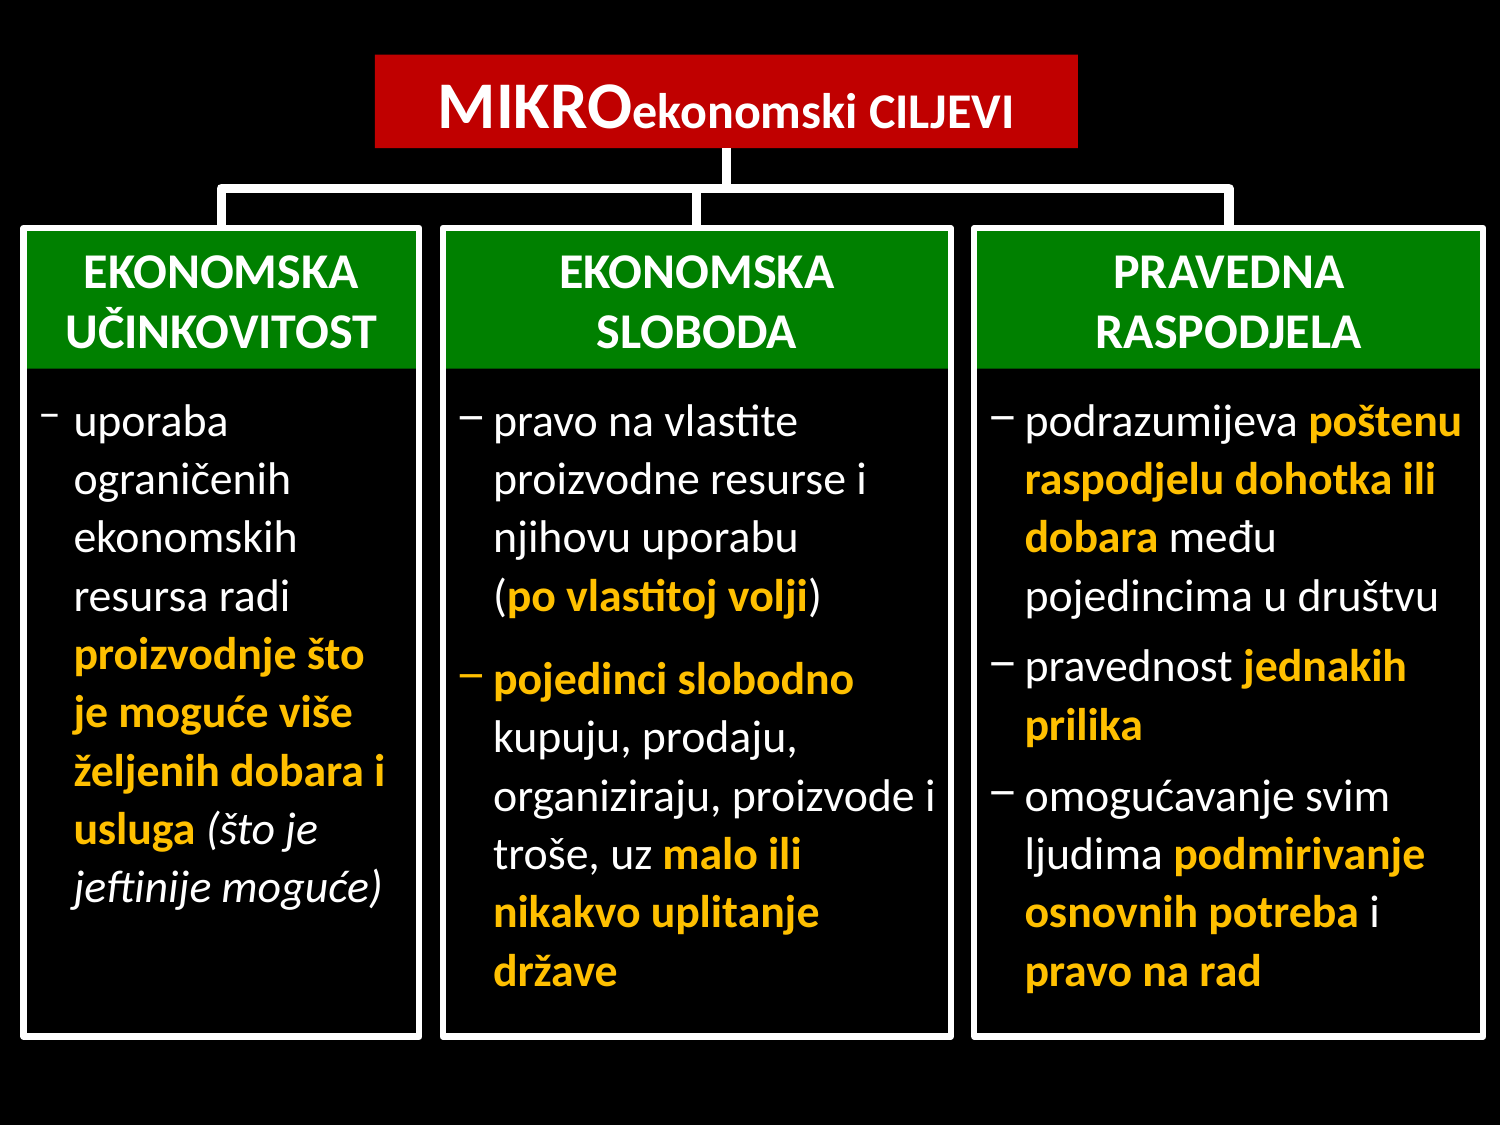

MIKROekonomski CILJEVI
EKONOMSKA UČINKOVITOST

uporaba ograničenih ekonomskih resursa radi proizvodnje što je moguće više željenih dobara i usluga (što je jeftinije moguće)
EKONOMSKA SLOBODA

pravo na vlastite proizvodne resurse i njihovu uporabu
(po vlastitoj volji)
pojedinci slobodno kupuju, prodaju, organiziraju, proizvode i troše, uz malo ili nikakvo uplitanje države
PRAVEDNA RASPODJELA

podrazumijeva poštenu raspodjelu dohotka ili dobara među pojedincima u društvu
pravednost jednakih prilika
omogućavanje svim ljudima podmirivanje osnovnih potreba i pravo na rad